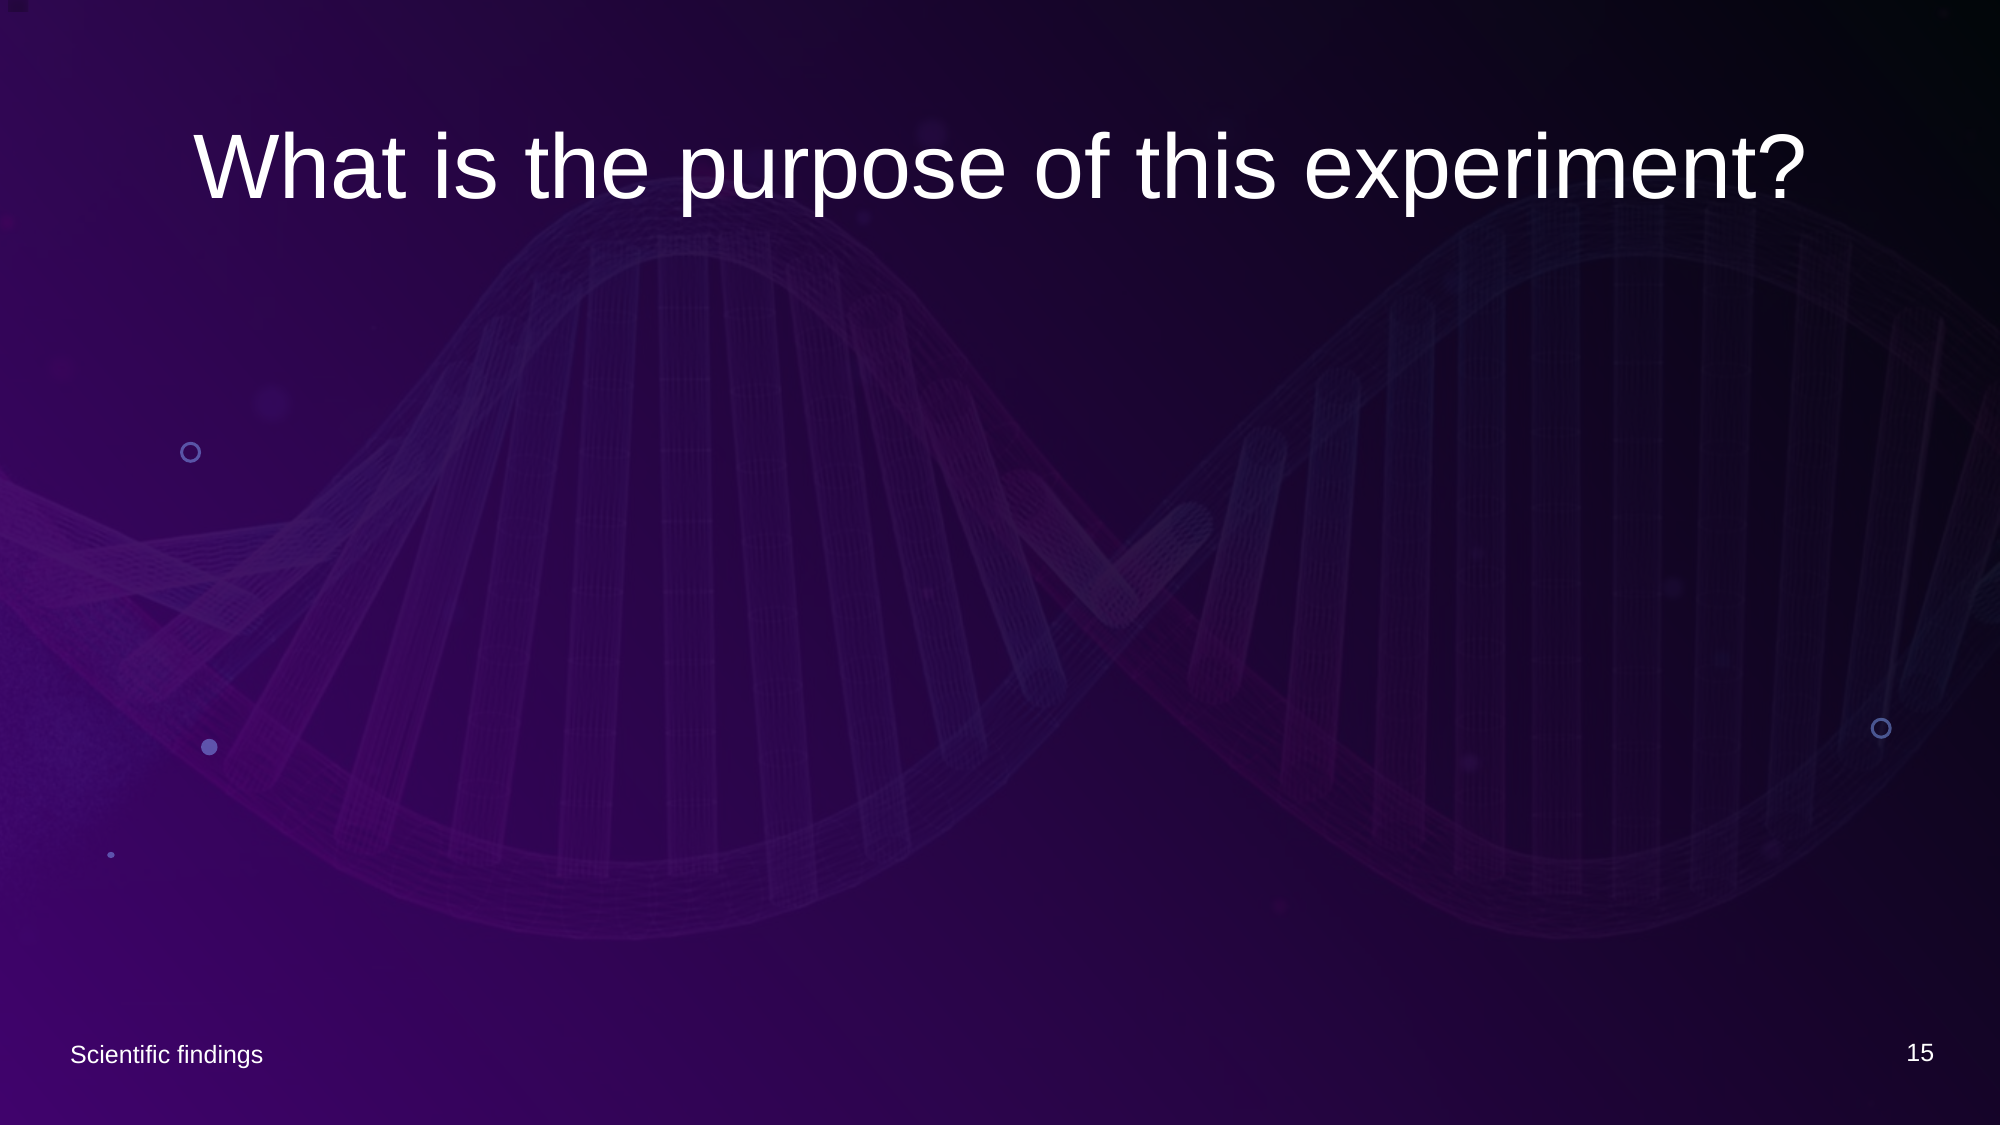

# What is the purpose of this experiment?
15
Scientific findings